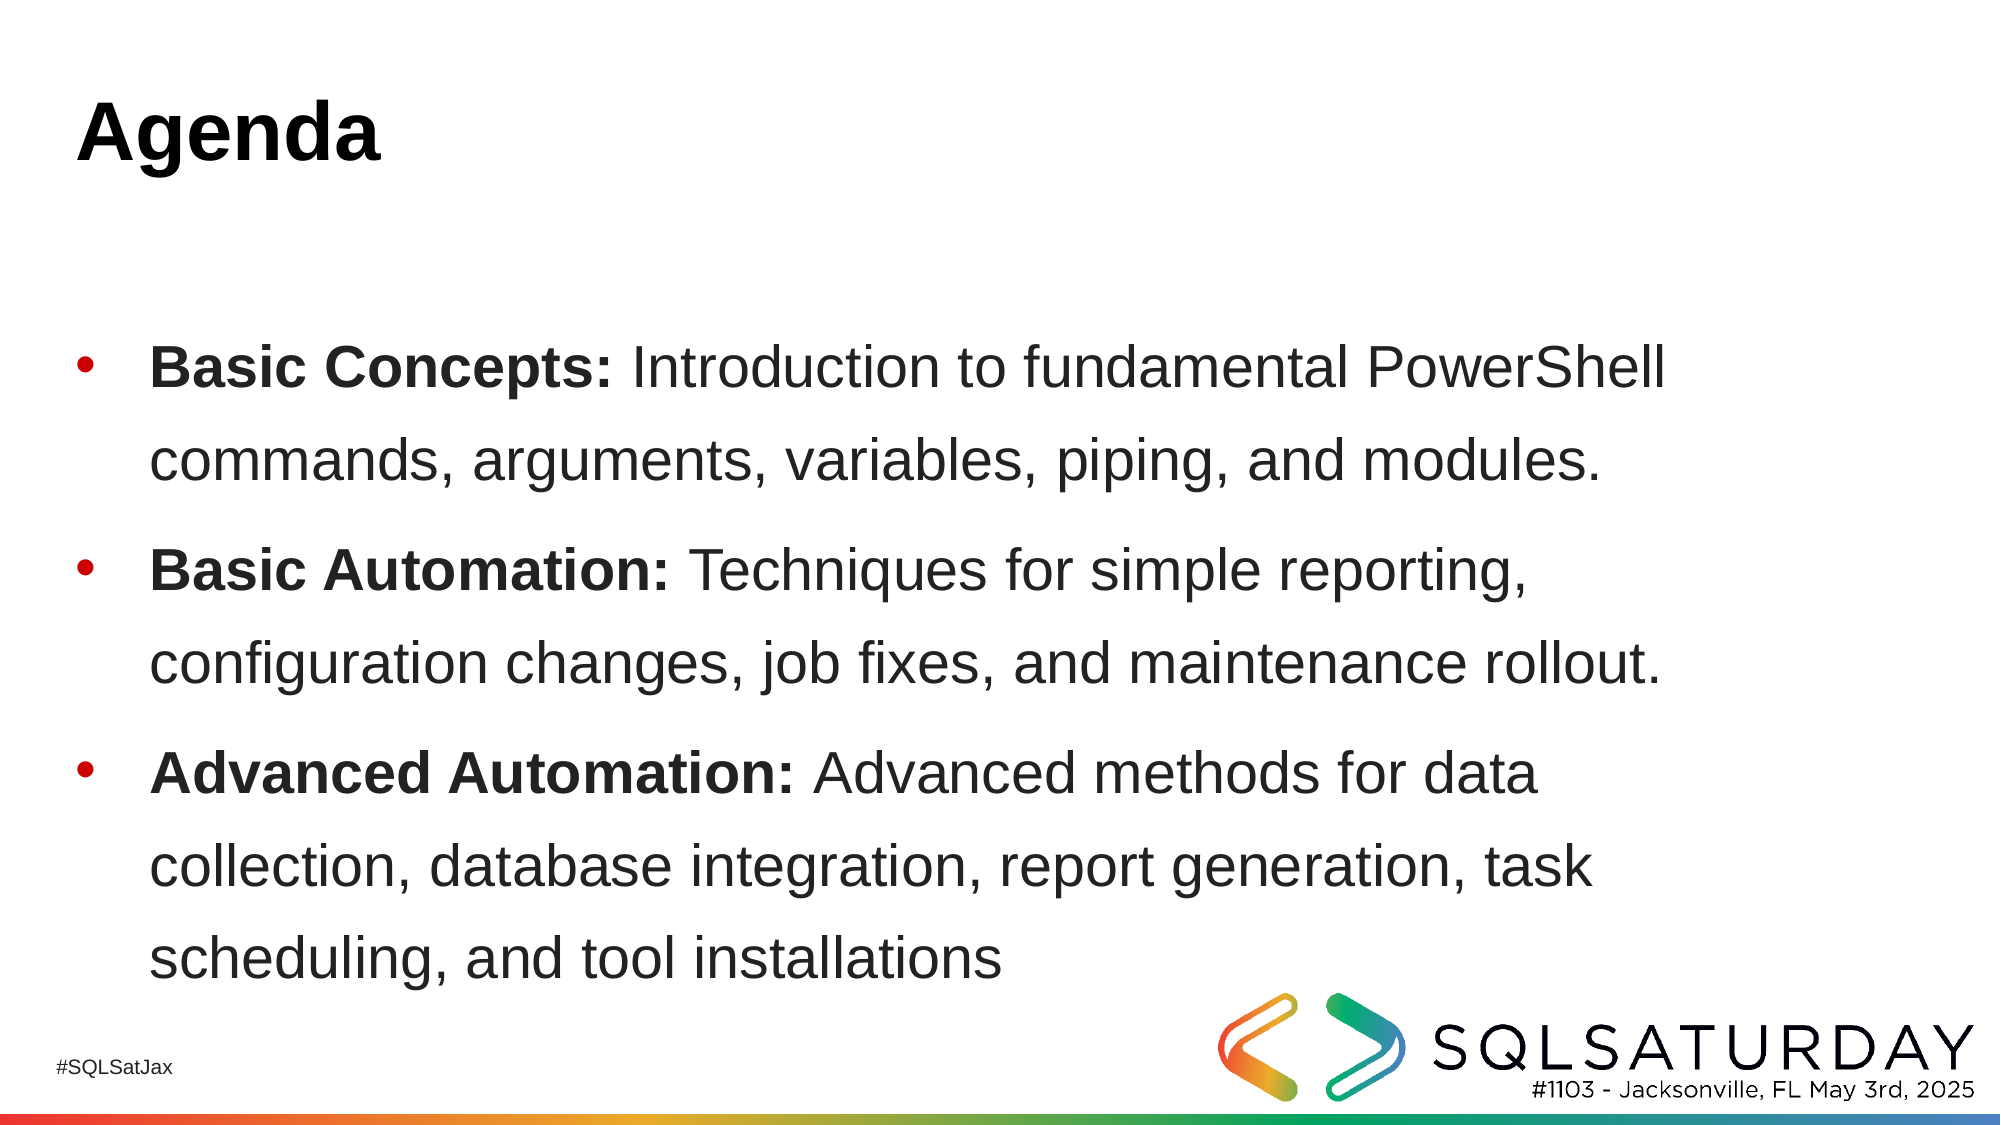

# Agenda
Basic Concepts: Introduction to fundamental PowerShell commands, arguments, variables, piping, and modules.
Basic Automation: Techniques for simple reporting, configuration changes, job fixes, and maintenance rollout.
Advanced Automation: Advanced methods for data collection, database integration, report generation, task scheduling, and tool installations